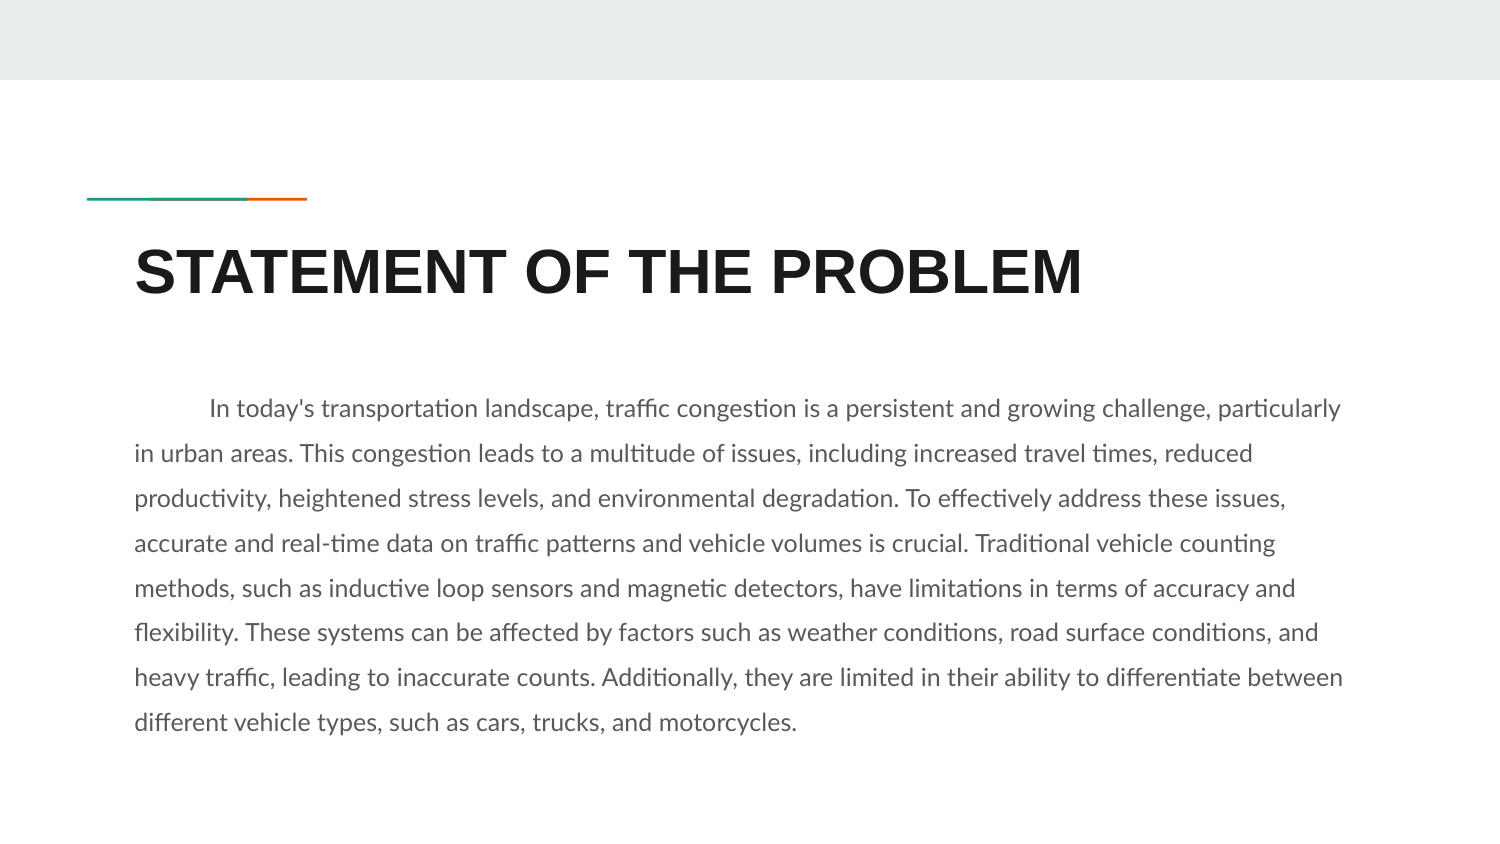

# STATEMENT OF THE PROBLEM
In today's transportation landscape, traffic congestion is a persistent and growing challenge, particularly in urban areas. This congestion leads to a multitude of issues, including increased travel times, reduced productivity, heightened stress levels, and environmental degradation. To effectively address these issues, accurate and real-time data on traffic patterns and vehicle volumes is crucial. Traditional vehicle counting methods, such as inductive loop sensors and magnetic detectors, have limitations in terms of accuracy and flexibility. These systems can be affected by factors such as weather conditions, road surface conditions, and heavy traffic, leading to inaccurate counts. Additionally, they are limited in their ability to differentiate between different vehicle types, such as cars, trucks, and motorcycles.